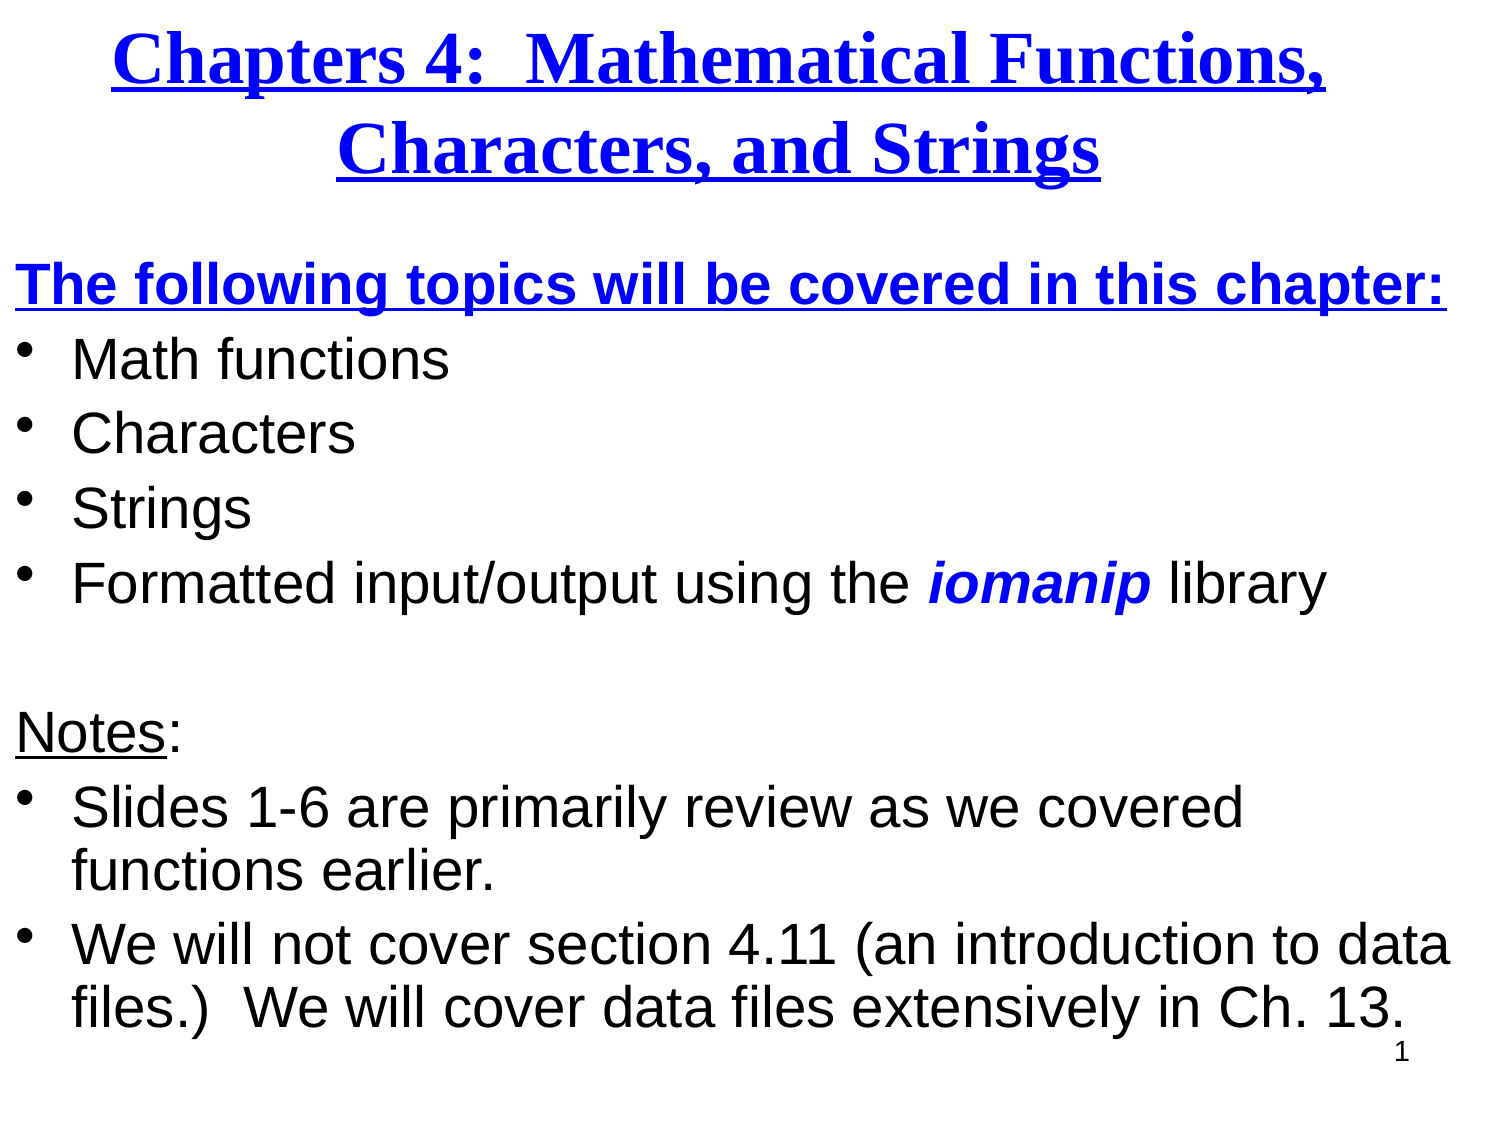

Chapters 4:  Mathematical Functions, Characters, and Strings
The following topics will be covered in this chapter:
Math functions
Characters
Strings
Formatted input/output using the iomanip library

Notes:
Slides 1-6 are primarily review as we covered functions earlier.
We will not cover section 4.11 (an introduction to data files.)  We will cover data files extensively in Ch. 13.
1